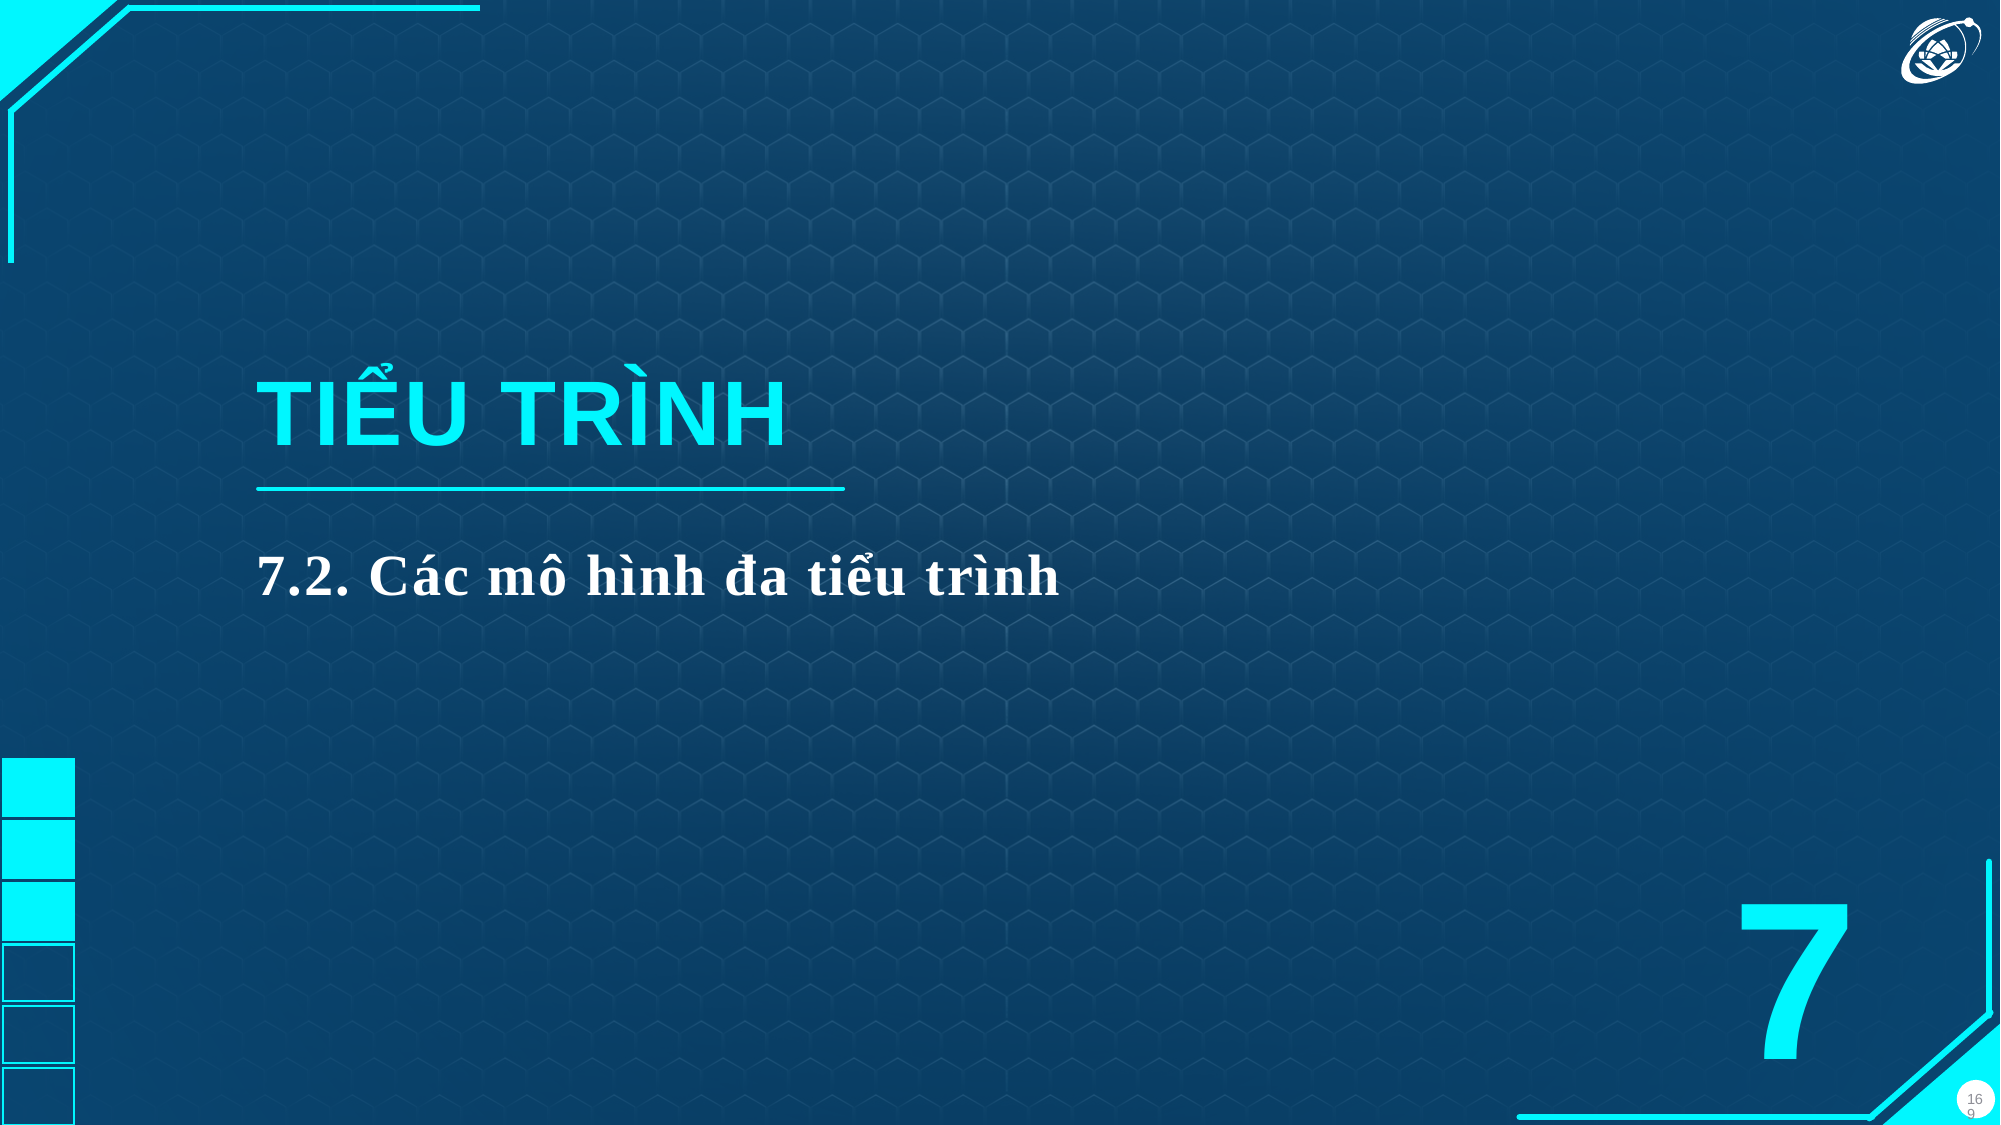

TIỂU TRÌNH
7.2. Các mô hình đa tiểu trình

7
169